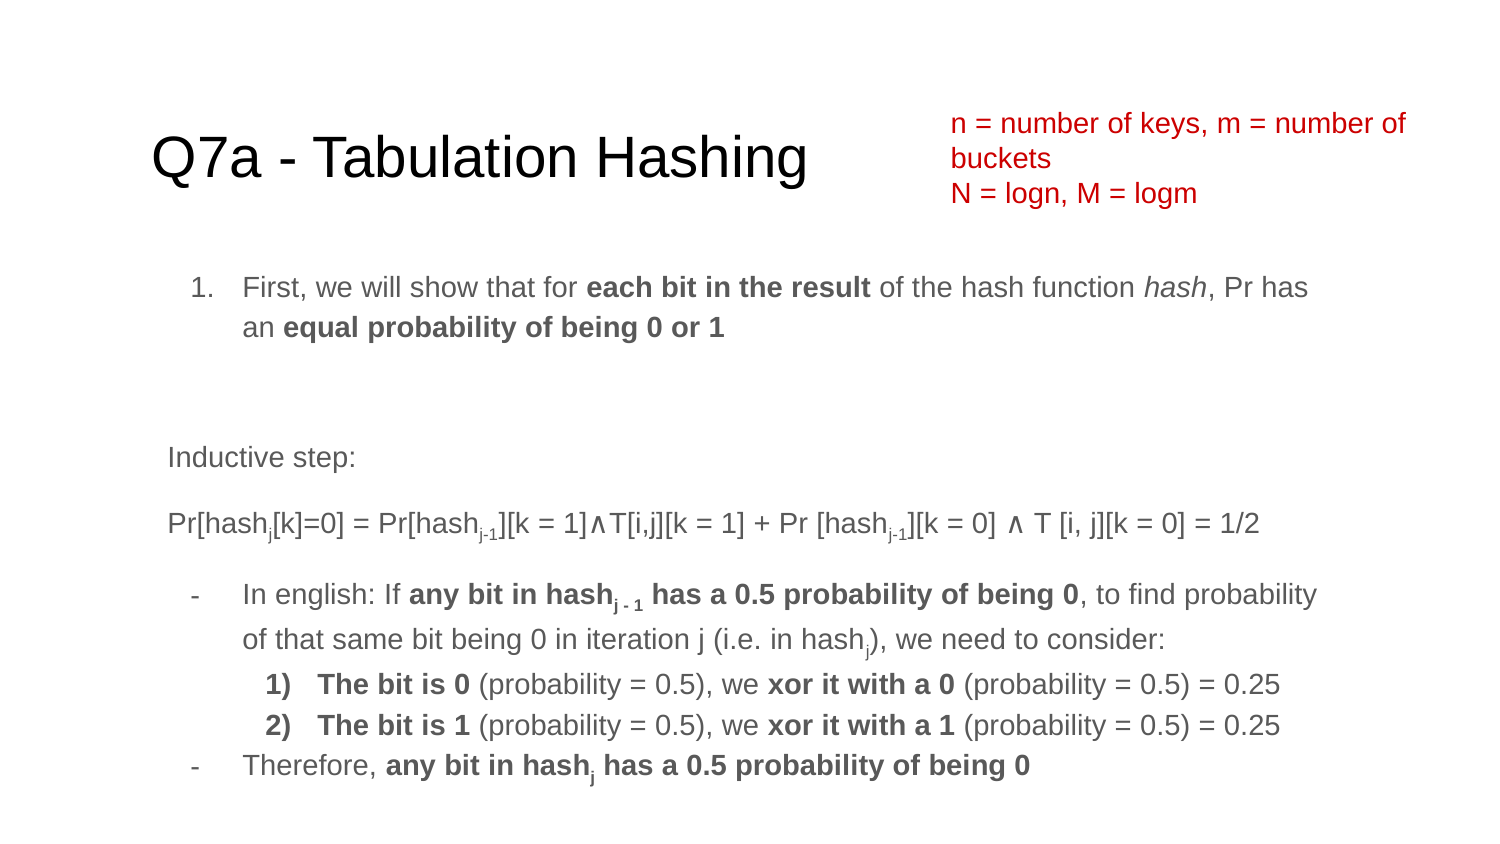

# Q7a - Tabulation Hashing
n = number of keys, m = number of buckets
N = logn, M = logm
First, we will show that for each bit in the result of the hash function hash, Pr has an equal probability of being 0 or 1

Inductive step:
Pr[hashj[k]=0] = Pr[hashj-1][k = 1]∧T[i,j][k = 1] + Pr [hashj-1][k = 0] ∧ T [i, j][k = 0] = 1/2
In english: If any bit in hashj - 1 has a 0.5 probability of being 0, to find probability of that same bit being 0 in iteration j (i.e. in hashj), we need to consider:
The bit is 0 (probability = 0.5), we xor it with a 0 (probability = 0.5) = 0.25
The bit is 1 (probability = 0.5), we xor it with a 1 (probability = 0.5) = 0.25
Therefore, any bit in hashj has a 0.5 probability of being 0